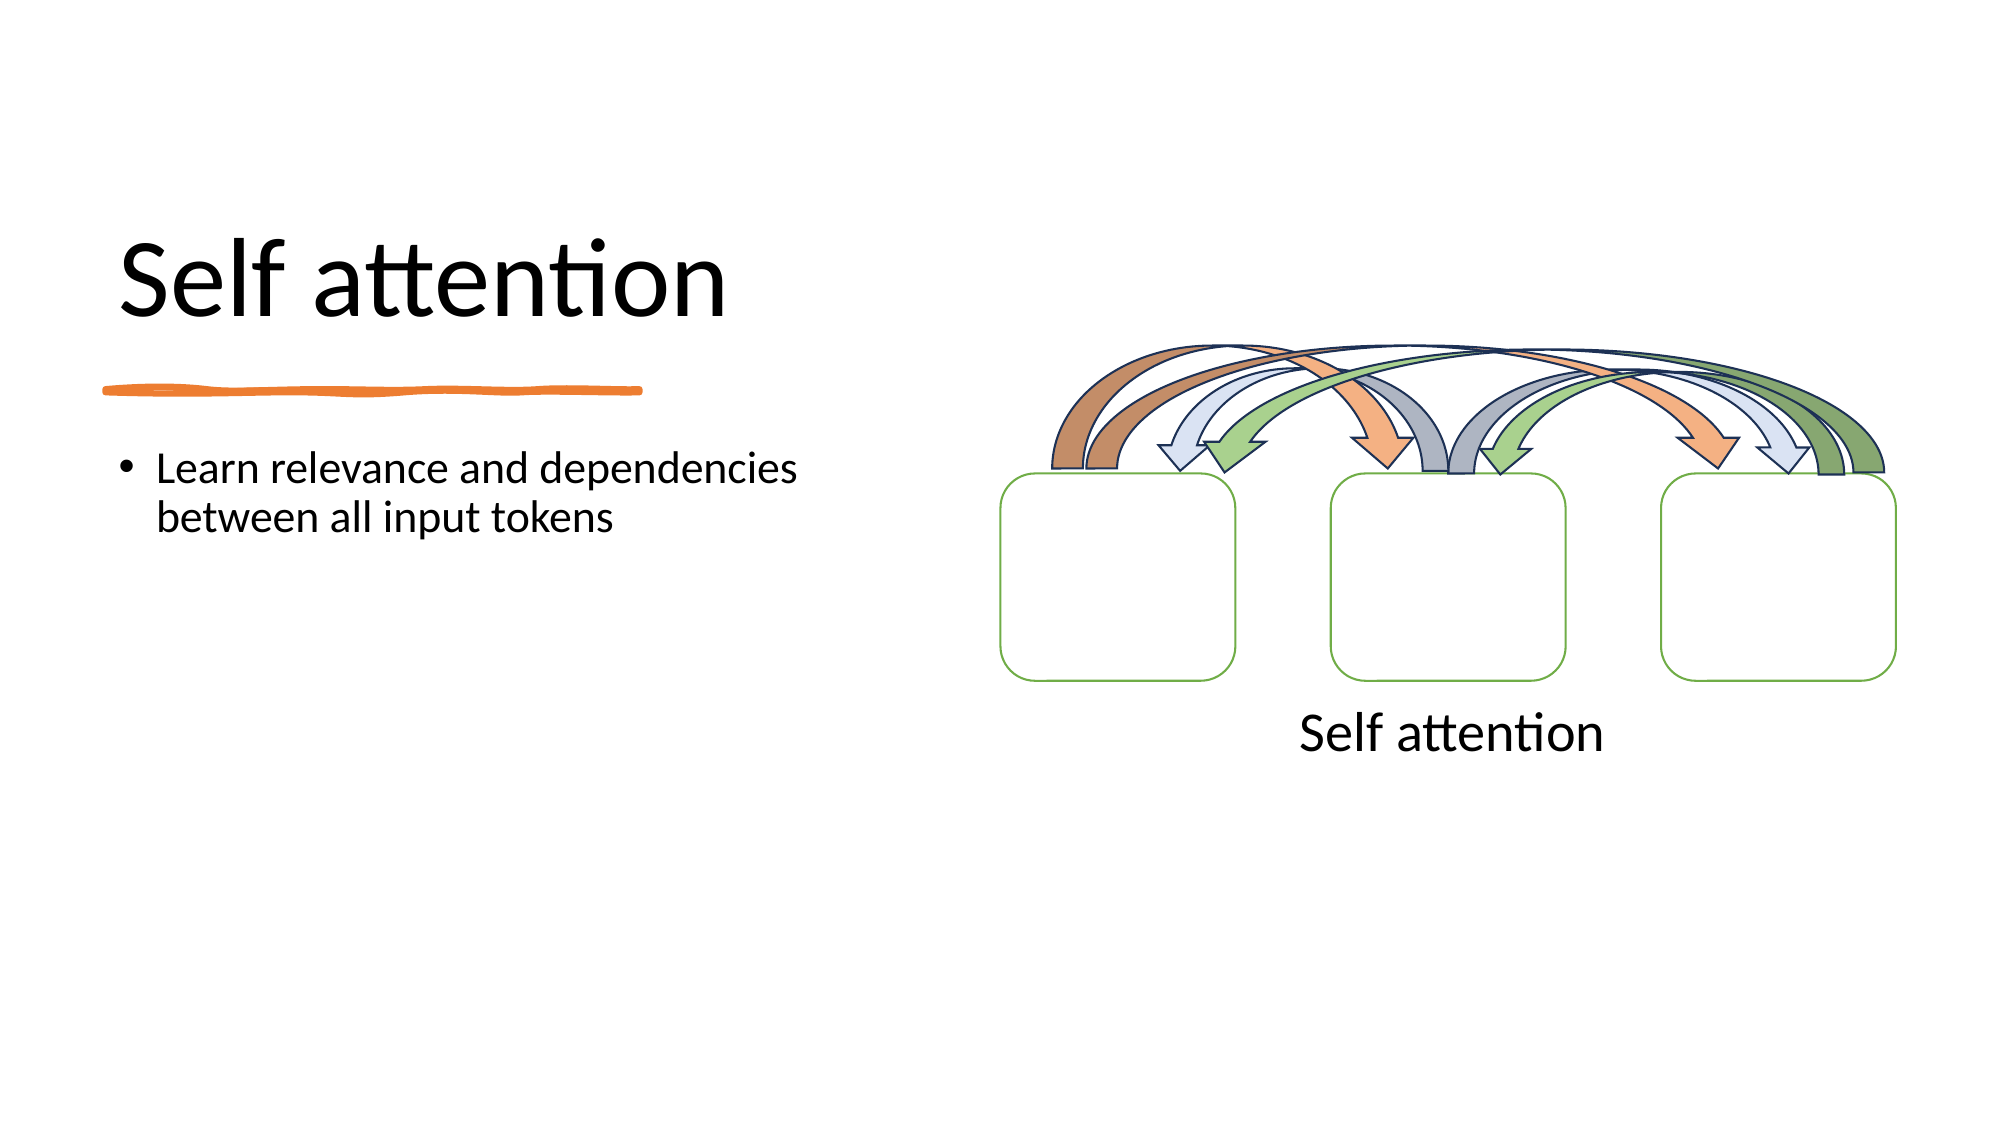

# Self attention

Self attention

Learn relevance and dependencies between all input tokens